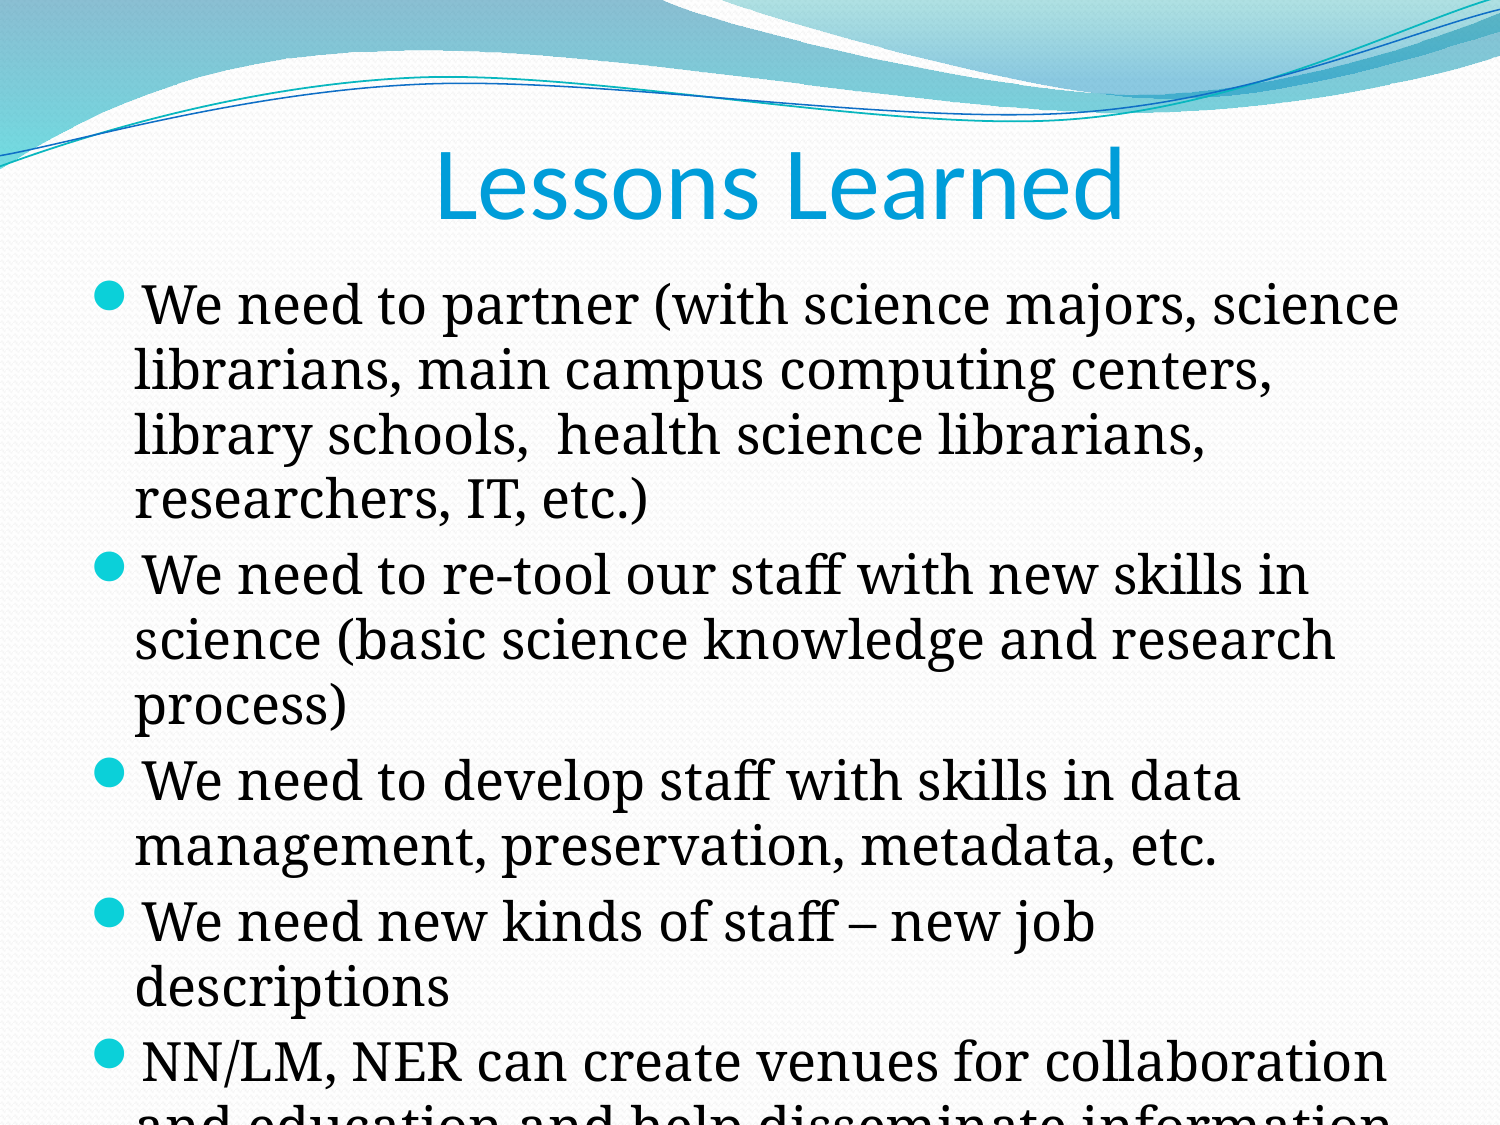

# Lessons Learned
We need to partner (with science majors, science librarians, main campus computing centers, library schools,  health science librarians, researchers, IT, etc.)
We need to re-tool our staff with new skills in science (basic science knowledge and research process)
We need to develop staff with skills in data management, preservation, metadata, etc.
We need new kinds of staff – new job descriptions
NN/LM, NER can create venues for collaboration and education and help disseminate information on new roles